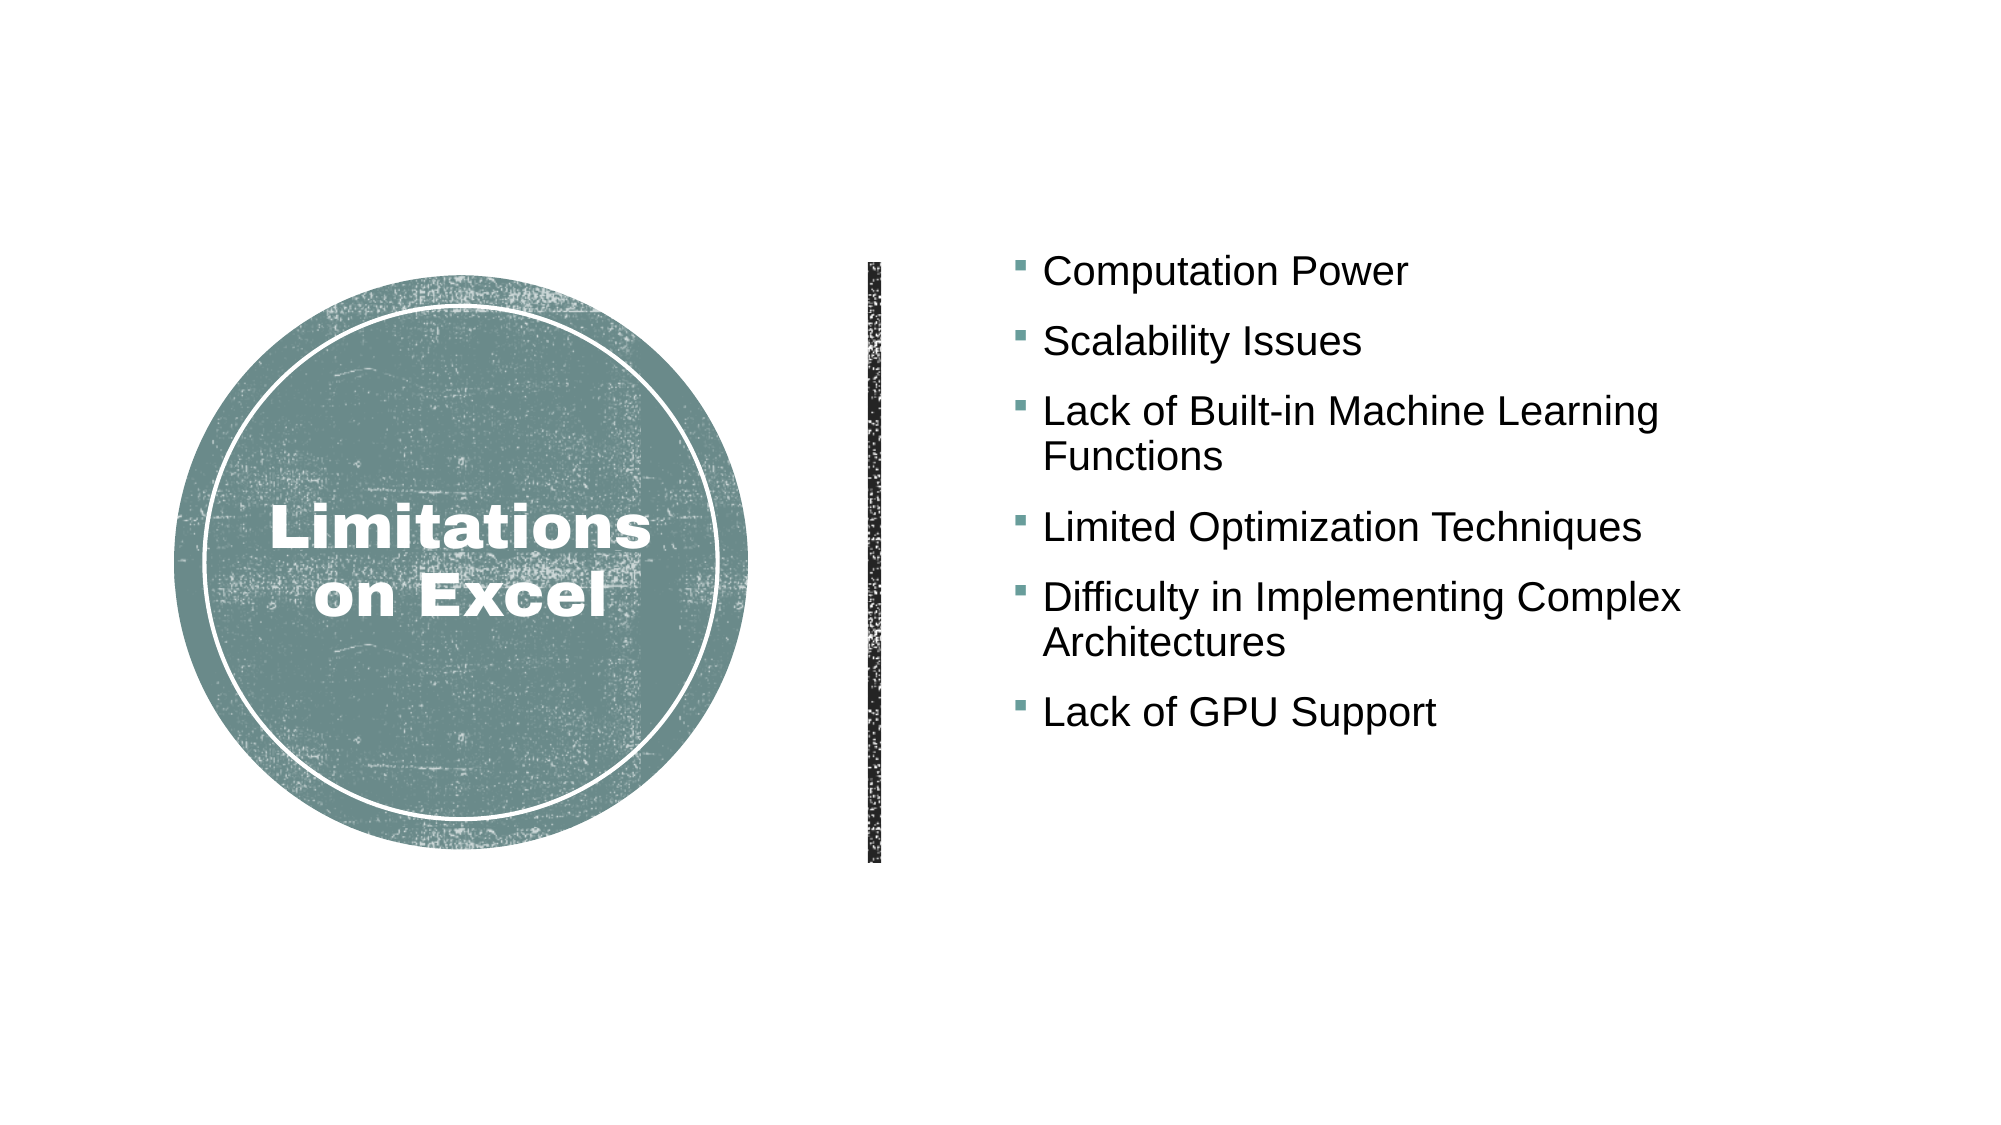

Computation Power
Scalability Issues
Lack of Built-in Machine Learning Functions
Limited Optimization Techniques
Difficulty in Implementing Complex Architectures
Lack of GPU Support

# Limitations on Excel